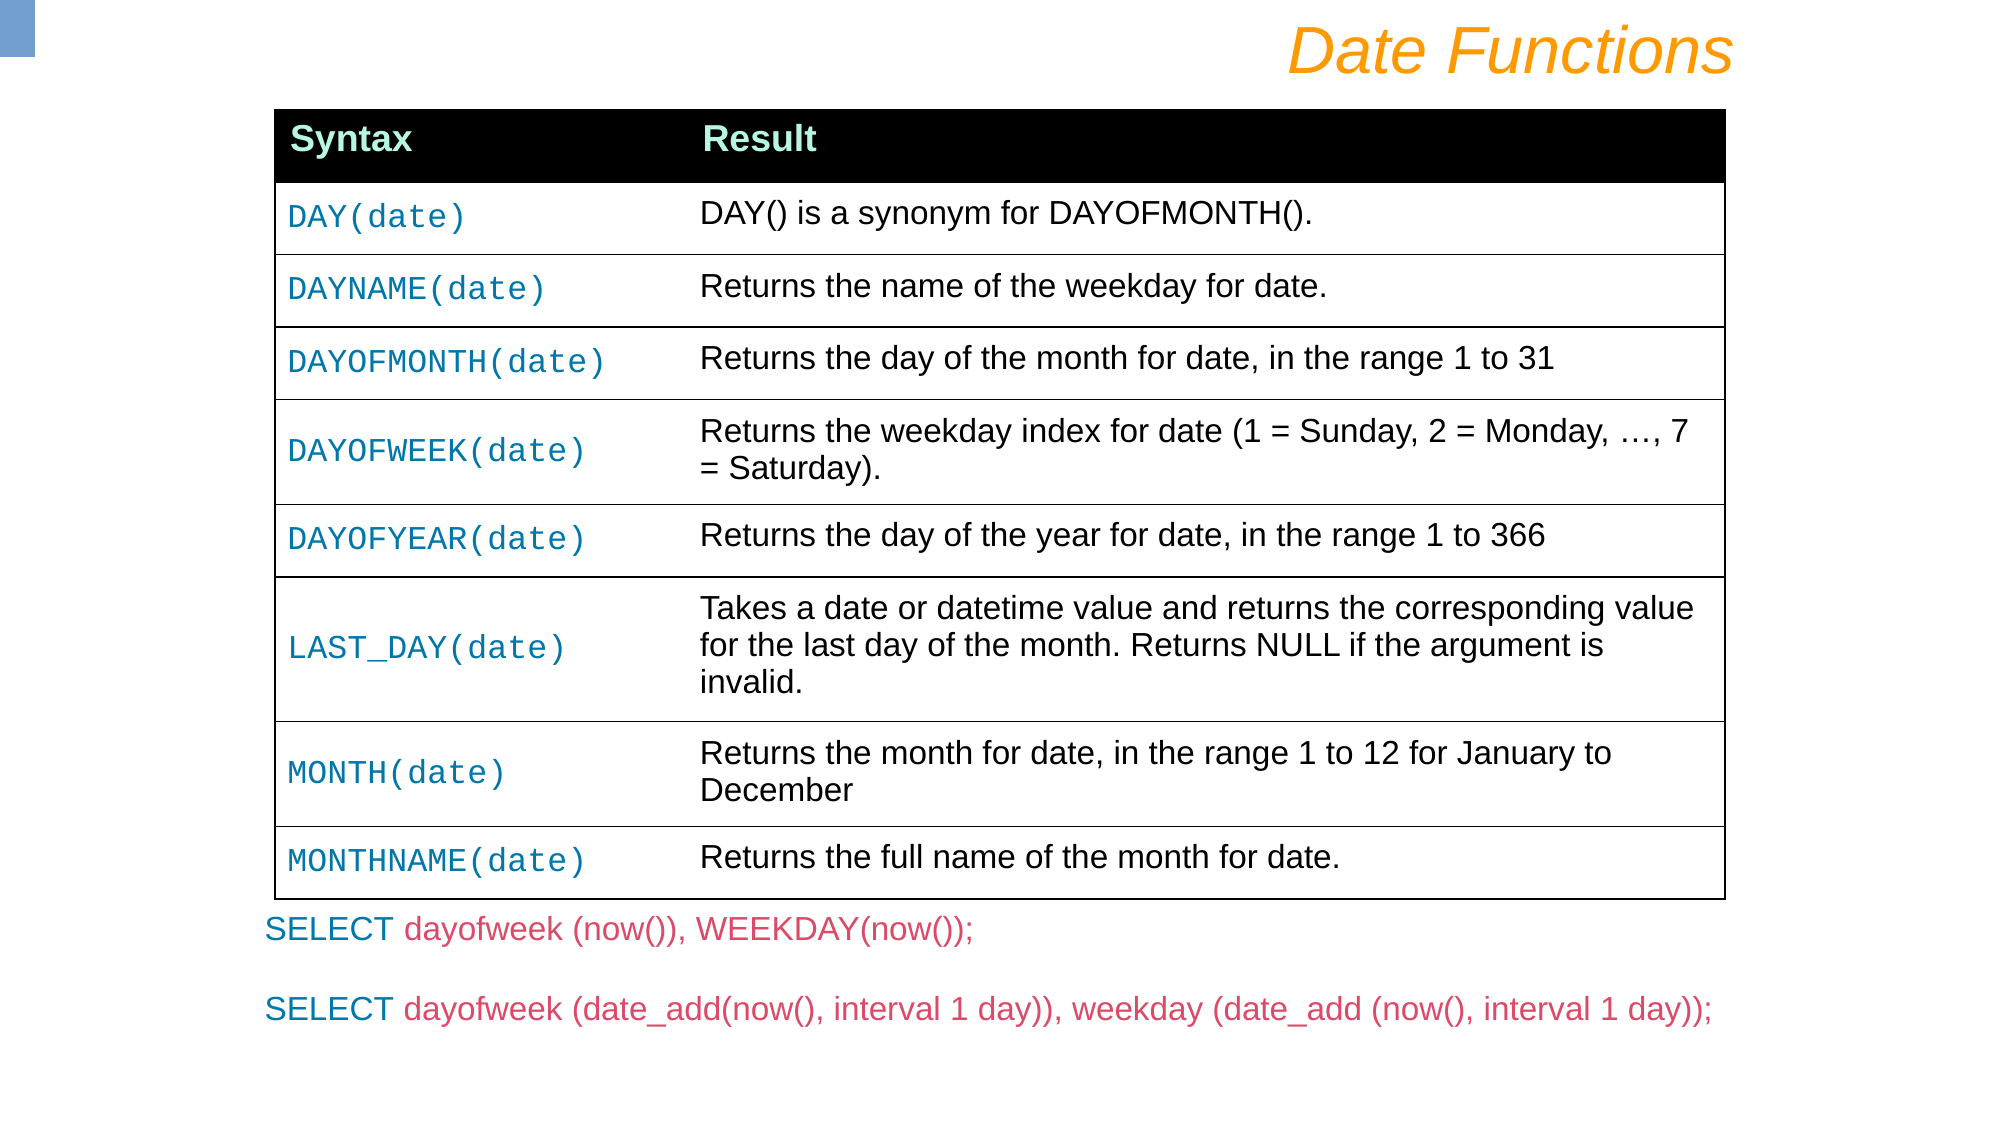

Date Functions
| Syntax | Result |
| --- | --- |
| DAY(date) | DAY() is a synonym for DAYOFMONTH(). |
| DAYNAME(date) | Returns the name of the weekday for date. |
| DAYOFMONTH(date) | Returns the day of the month for date, in the range 1 to 31 |
| DAYOFWEEK(date) | Returns the weekday index for date (1 = Sunday, 2 = Monday, …, 7 = Saturday). |
| DAYOFYEAR(date) | Returns the day of the year for date, in the range 1 to 366 |
| LAST\_DAY(date) | Takes a date or datetime value and returns the corresponding value for the last day of the month. Returns NULL if the argument is invalid. |
| MONTH(date) | Returns the month for date, in the range 1 to 12 for January to December |
| MONTHNAME(date) | Returns the full name of the month for date. |
SELECT dayofweek (now()), WEEKDAY(now());

SELECT dayofweek (date_add(now(), interval 1 day)), weekday (date_add (now(), interval 1 day));